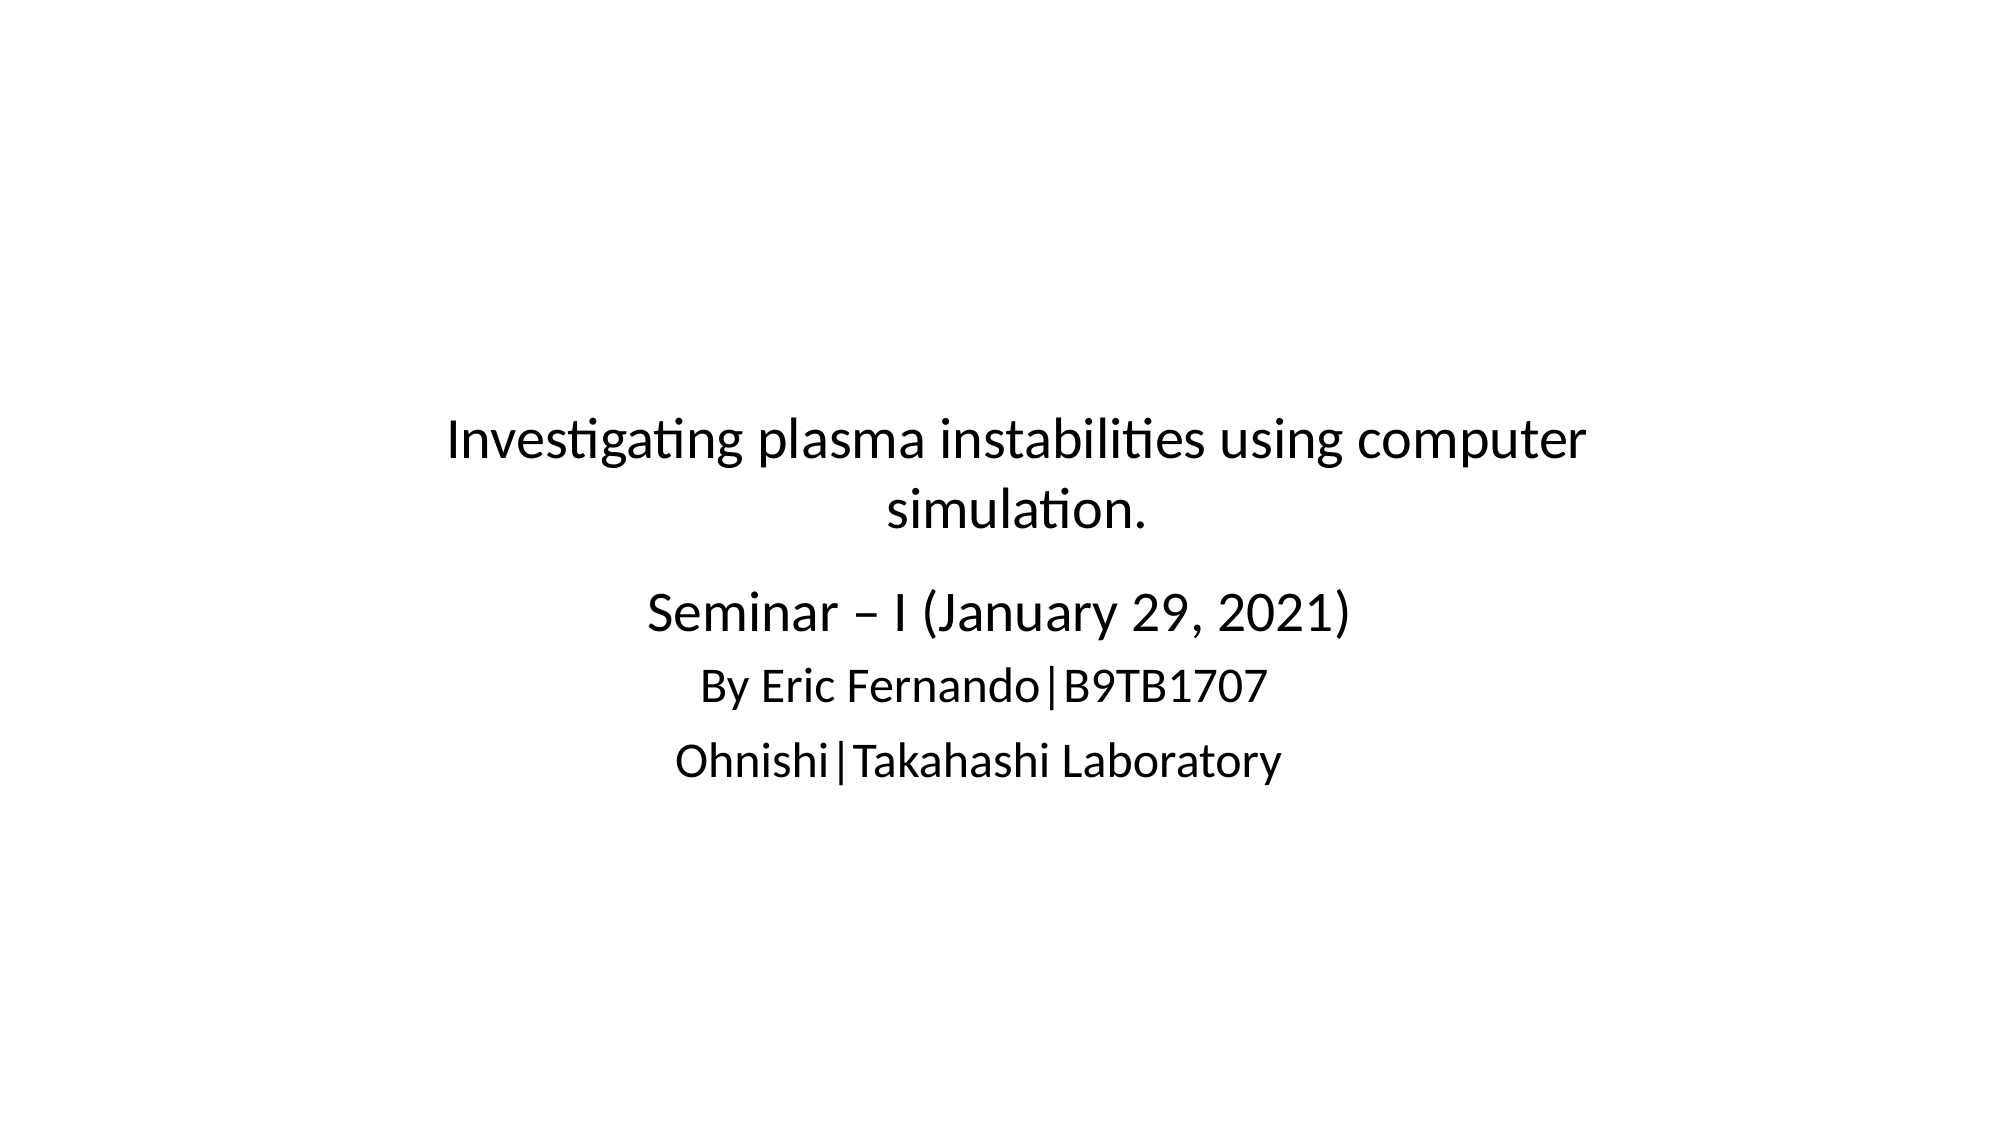

Investigating plasma instabilities using computer simulation.
# Seminar – I (January 29, 2021)
By Eric Fernando|B9TB1707
Ohnishi|Takahashi Laboratory